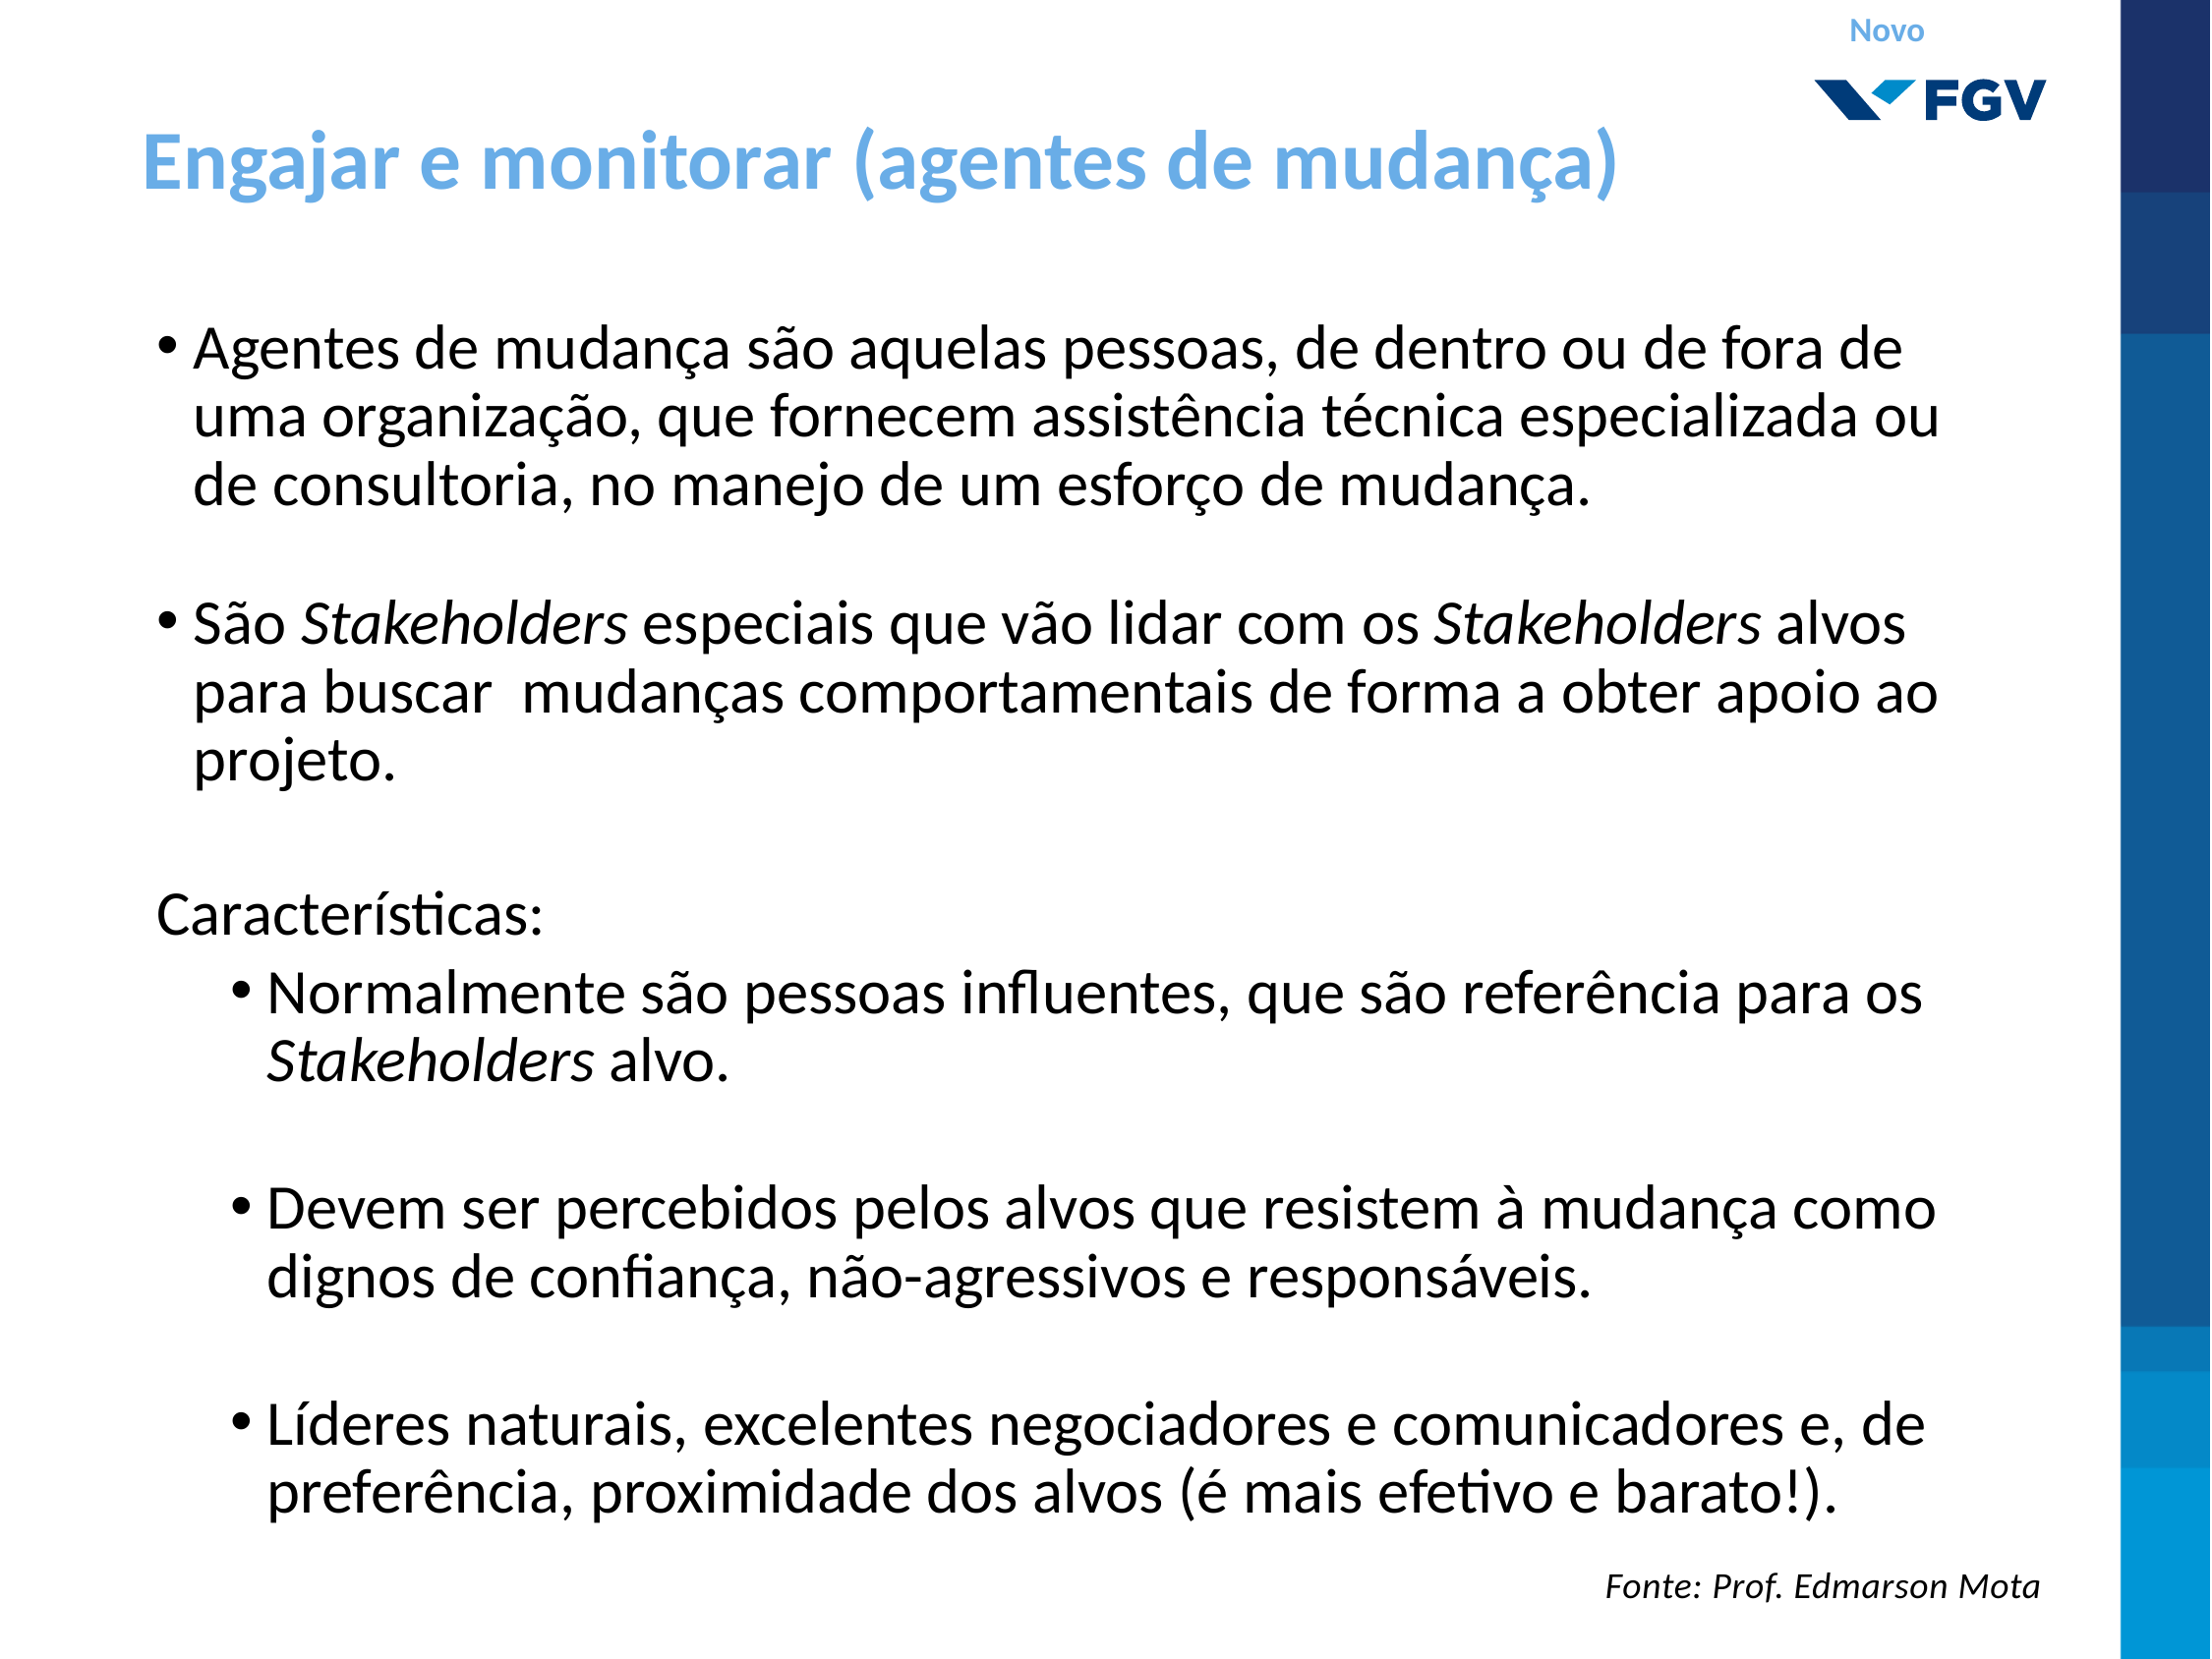

Novo
# Engajar e monitorar (agentes de mudança)
Agentes de mudança são aquelas pessoas, de dentro ou de fora de uma organização, que fornecem assistência técnica especializada ou de consultoria, no manejo de um esforço de mudança.
São Stakeholders especiais que vão lidar com os Stakeholders alvos para buscar  mudanças comportamentais de forma a obter apoio ao projeto.

Características:
Normalmente são pessoas influentes, que são referência para os Stakeholders alvo.
Devem ser percebidos pelos alvos que resistem à mudança como dignos de confiança, não-agressivos e responsáveis.
Líderes naturais, excelentes negociadores e comunicadores e, de preferência, proximidade dos alvos (é mais efetivo e barato!).
Fonte: Prof. Edmarson Mota